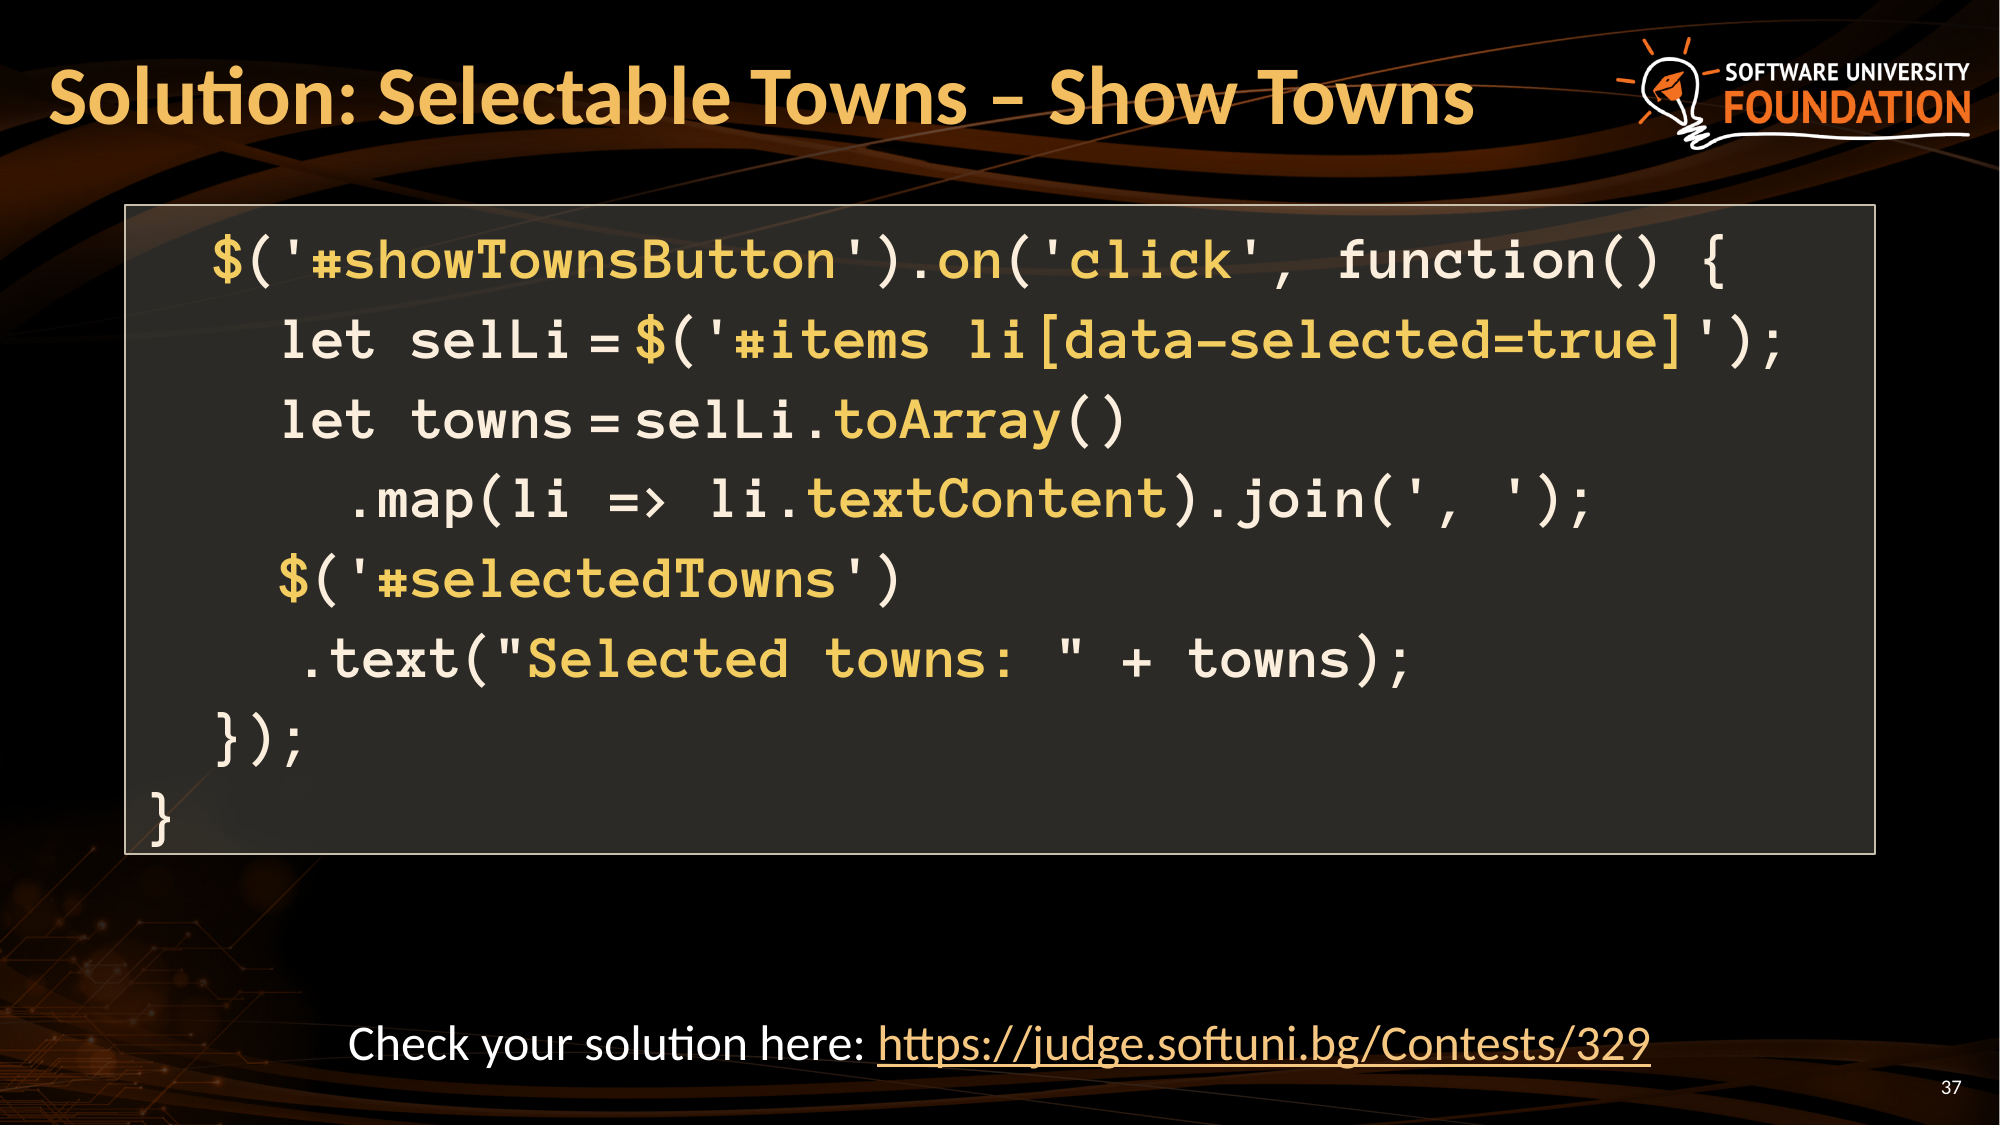

# Solution: Selectable Towns – Show Towns
  $('#showTownsButton').on('click', function() {
    let selLi = $('#items li[data-selected=true]');
    let towns = selLi.toArray()
      .map(li => li.textContent).join(', ');
    $('#selectedTowns')
	.text("Selected towns: " + towns);
  });
}
Check your solution here: https://judge.softuni.bg/Contests/329
37